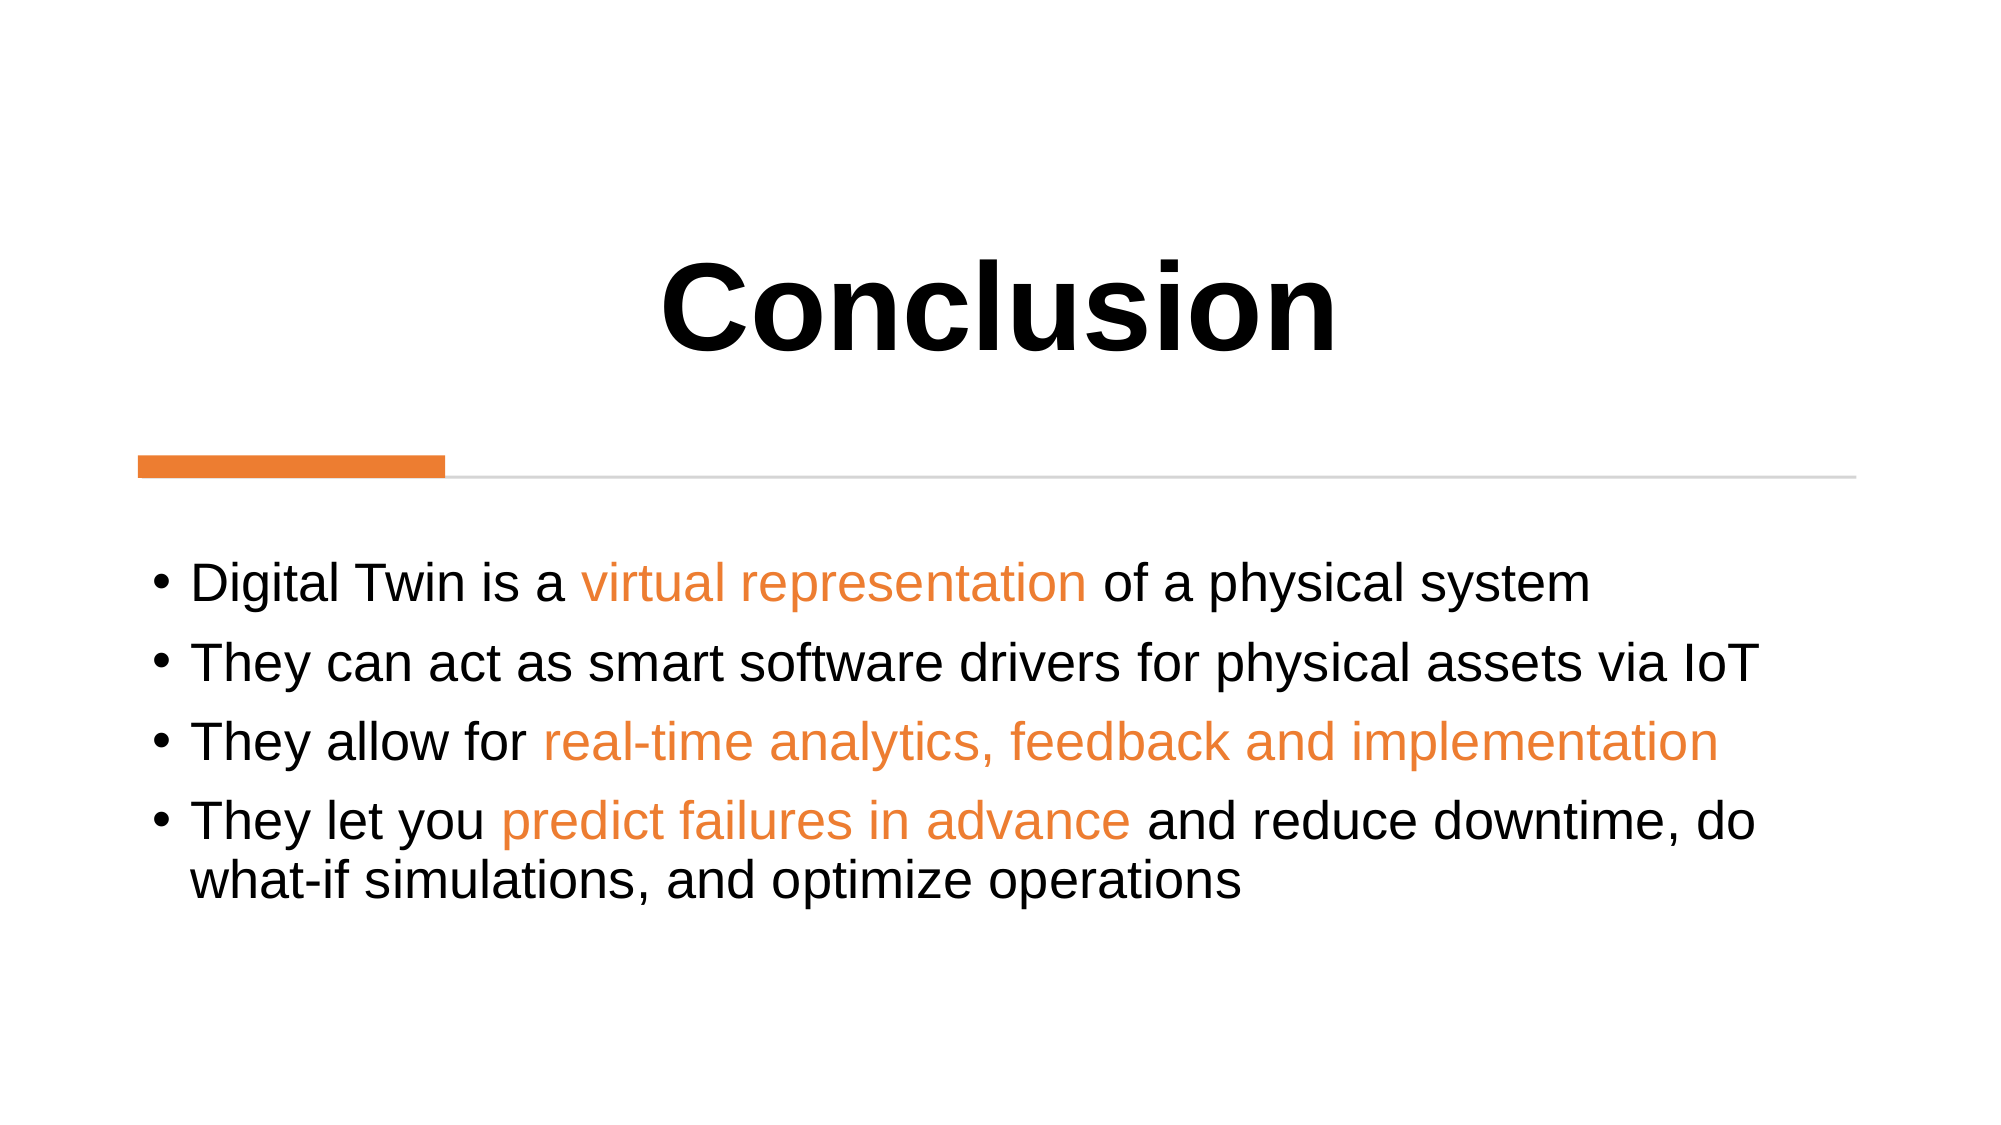

# Conclusion

Digital Twin is a virtual representation of a physical system
They can act as smart software drivers for physical assets via IoT
They allow for real-time analytics, feedback and implementation
They let you predict failures in advance and reduce downtime, do what-if simulations, and optimize operations